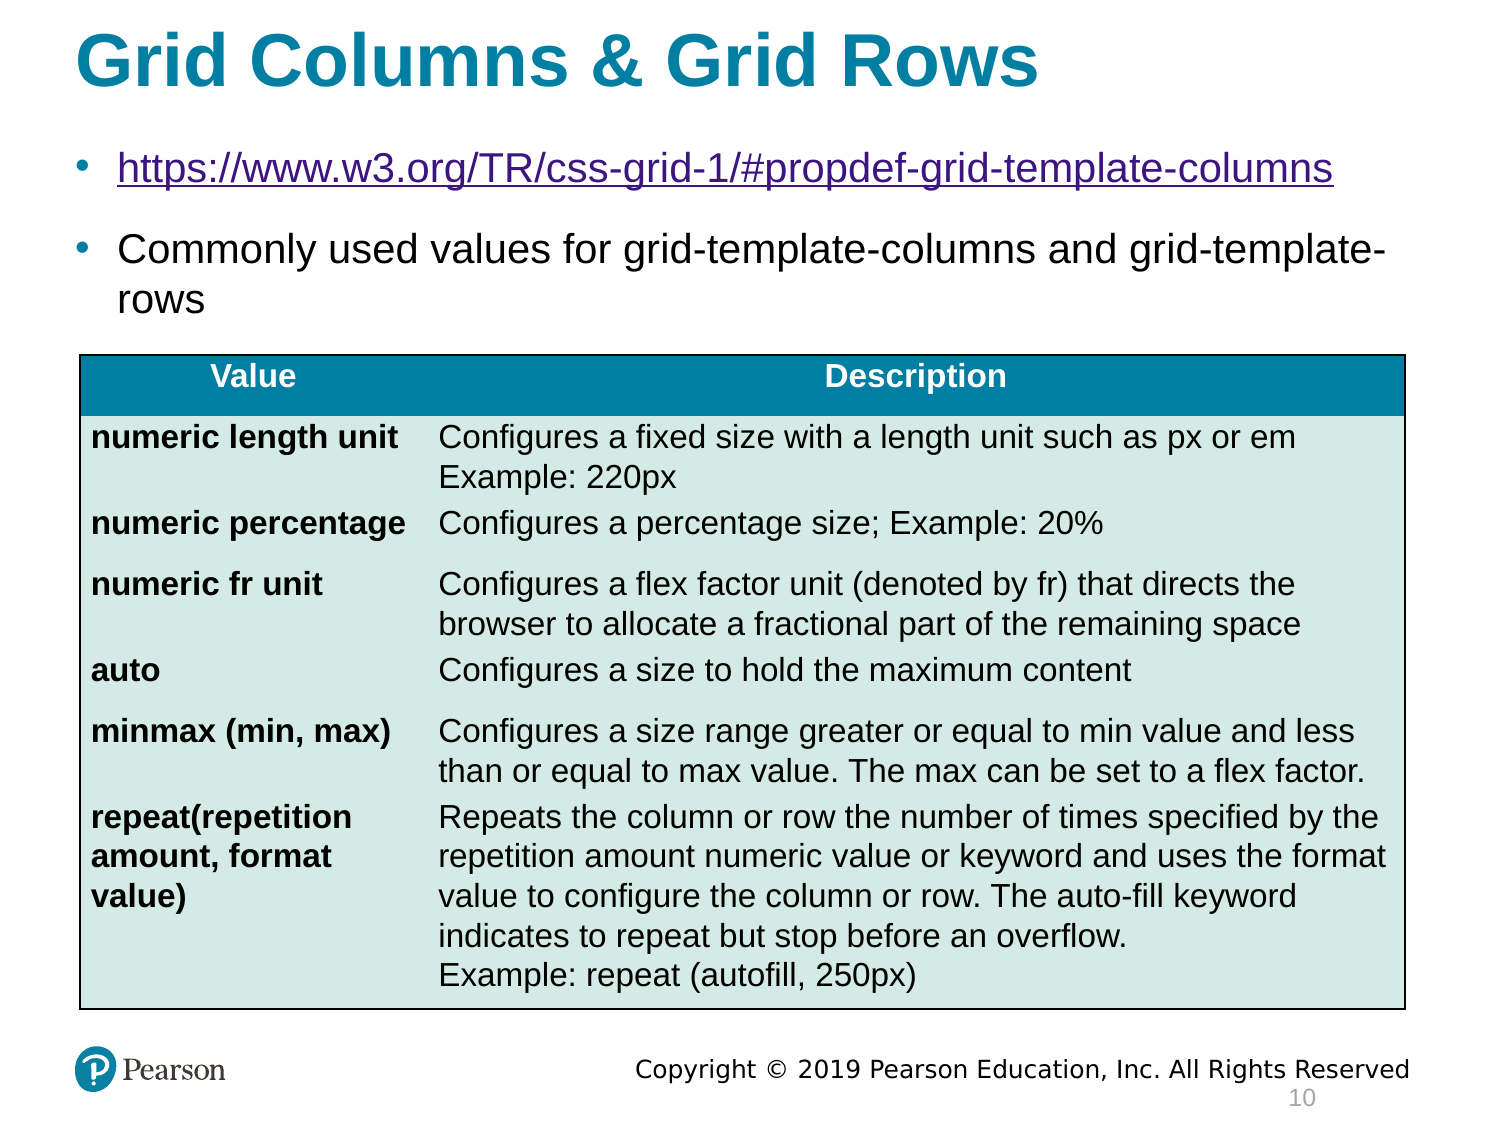

# Grid Columns & Grid Rows
https://www.w3.org/TR/css-grid-1/#propdef-grid-template-columns
Commonly used values for grid-template-columns and grid-template-rows
| Value | Description |
| --- | --- |
| numeric length unit | Configures a fixed size with a length unit such as px or em Example: 220px |
| numeric percentage | Configures a percentage size; Example: 20% |
| numeric fr unit | Configures a flex factor unit (denoted by fr) that directs the browser to allocate a fractional part of the remaining space |
| auto | Configures a size to hold the maximum content |
| minmax (min, max) | Configures a size range greater or equal to min value and less than or equal to max value. The max can be set to a flex factor. |
| repeat(repetition amount, format value) | Repeats the column or row the number of times specified by the repetition amount numeric value or keyword and uses the format value to configure the column or row. The auto-fill keyword indicates to repeat but stop before an overflow. Example: repeat (autofill, 250px) |